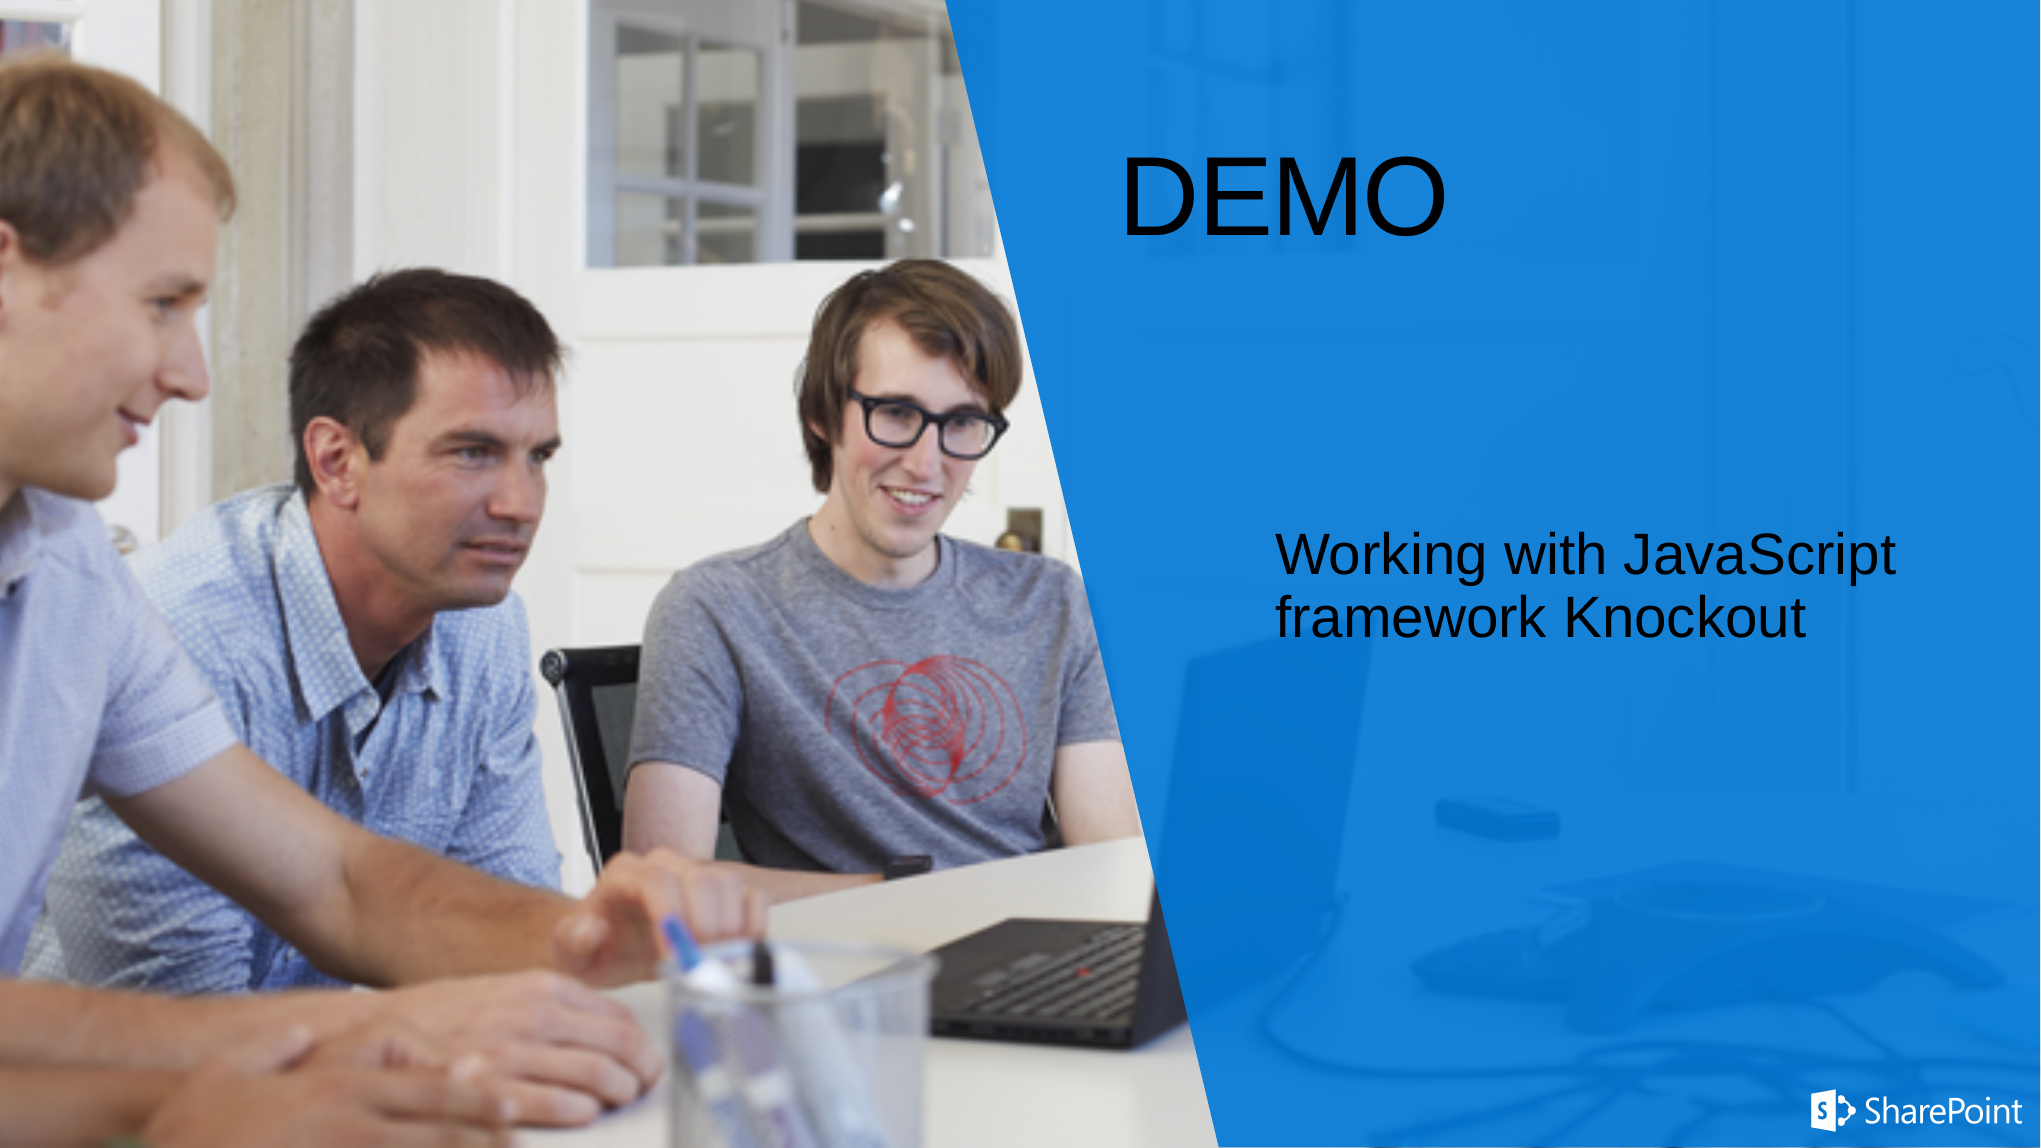

# DEMO
Working with JavaScript framework Knockout